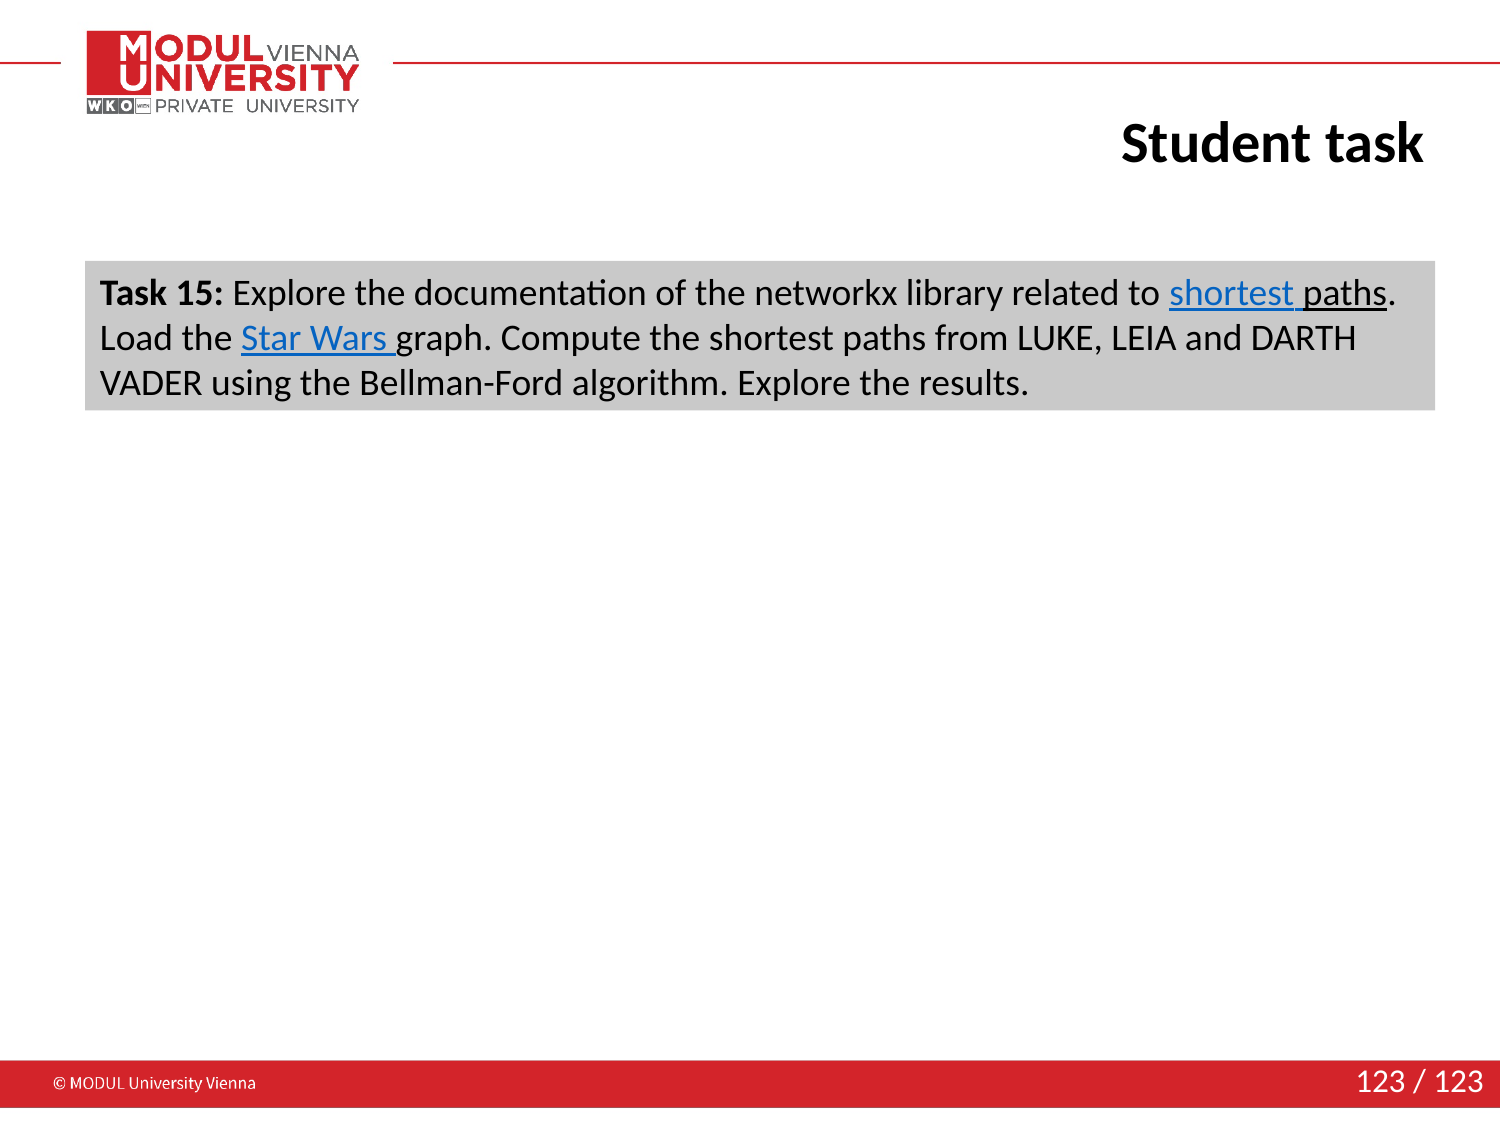

# Student task
Task 15: Explore the documentation of the networkx library related to shortest paths. Load the Star Wars graph. Compute the shortest paths from LUKE, LEIA and DARTH VADER using the Bellman-Ford algorithm. Explore the results.